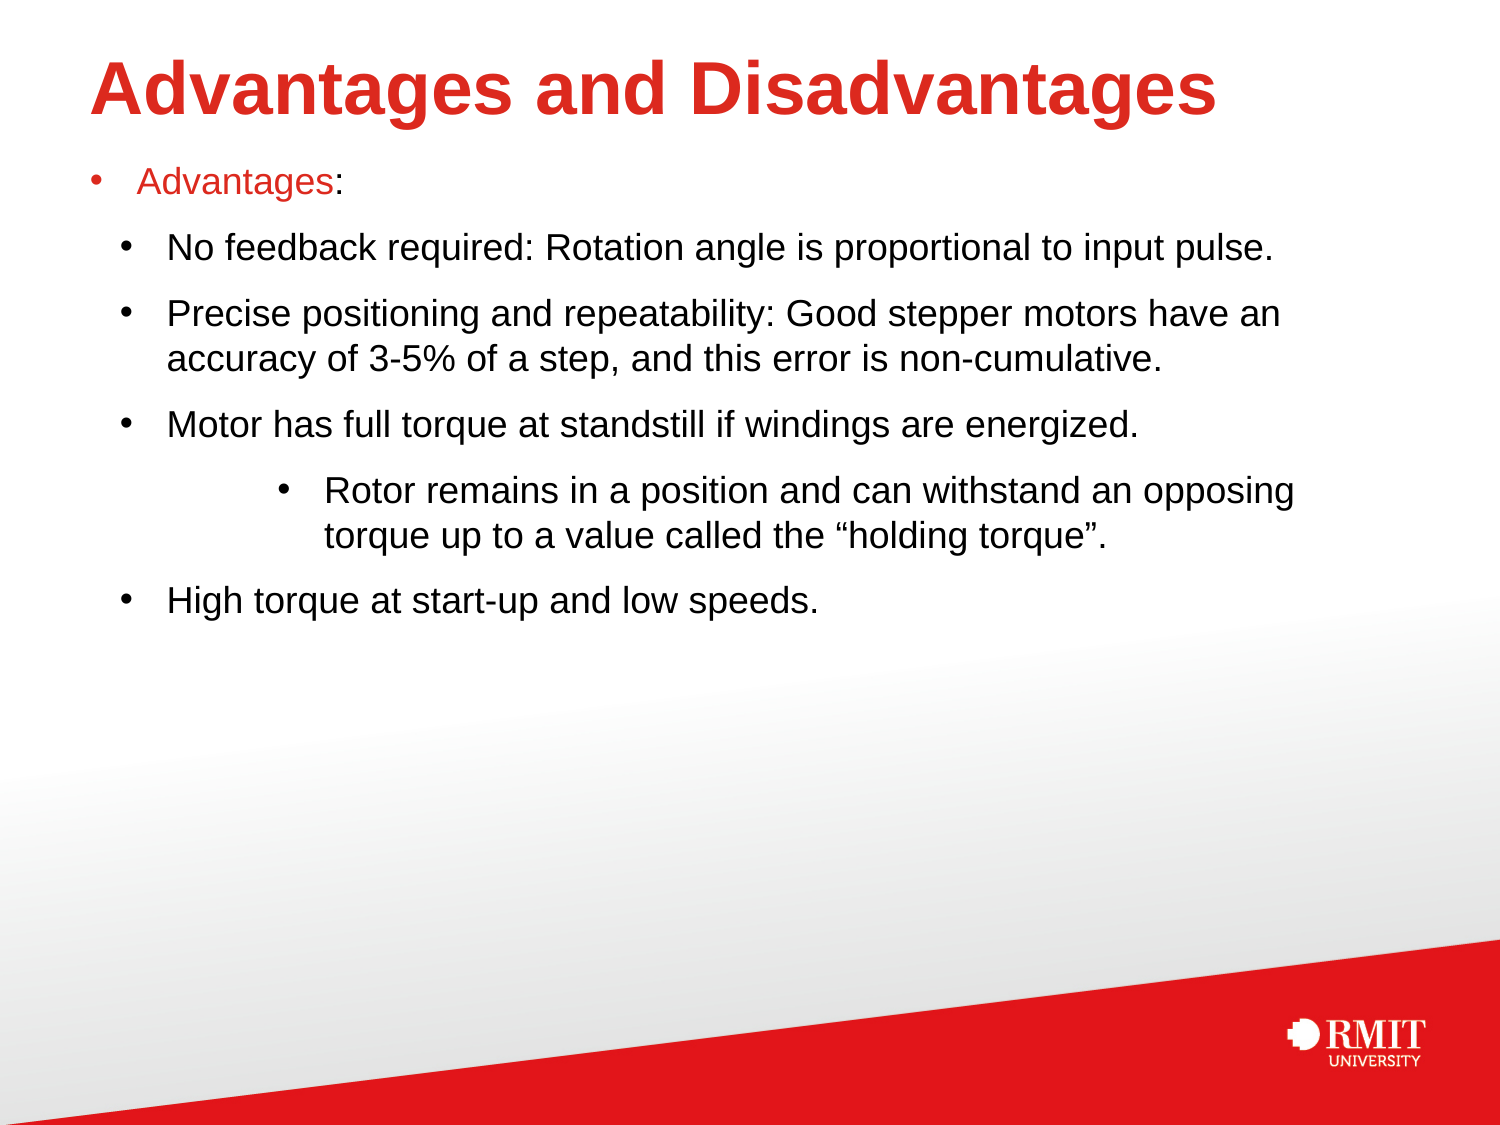

# Advantages and Disadvantages
Advantages:
No feedback required: Rotation angle is proportional to input pulse.
Precise positioning and repeatability: Good stepper motors have an accuracy of 3-5% of a step, and this error is non-cumulative.
Motor has full torque at standstill if windings are energized.
Rotor remains in a position and can withstand an opposing torque up to a value called the “holding torque”.
High torque at start-up and low speeds.